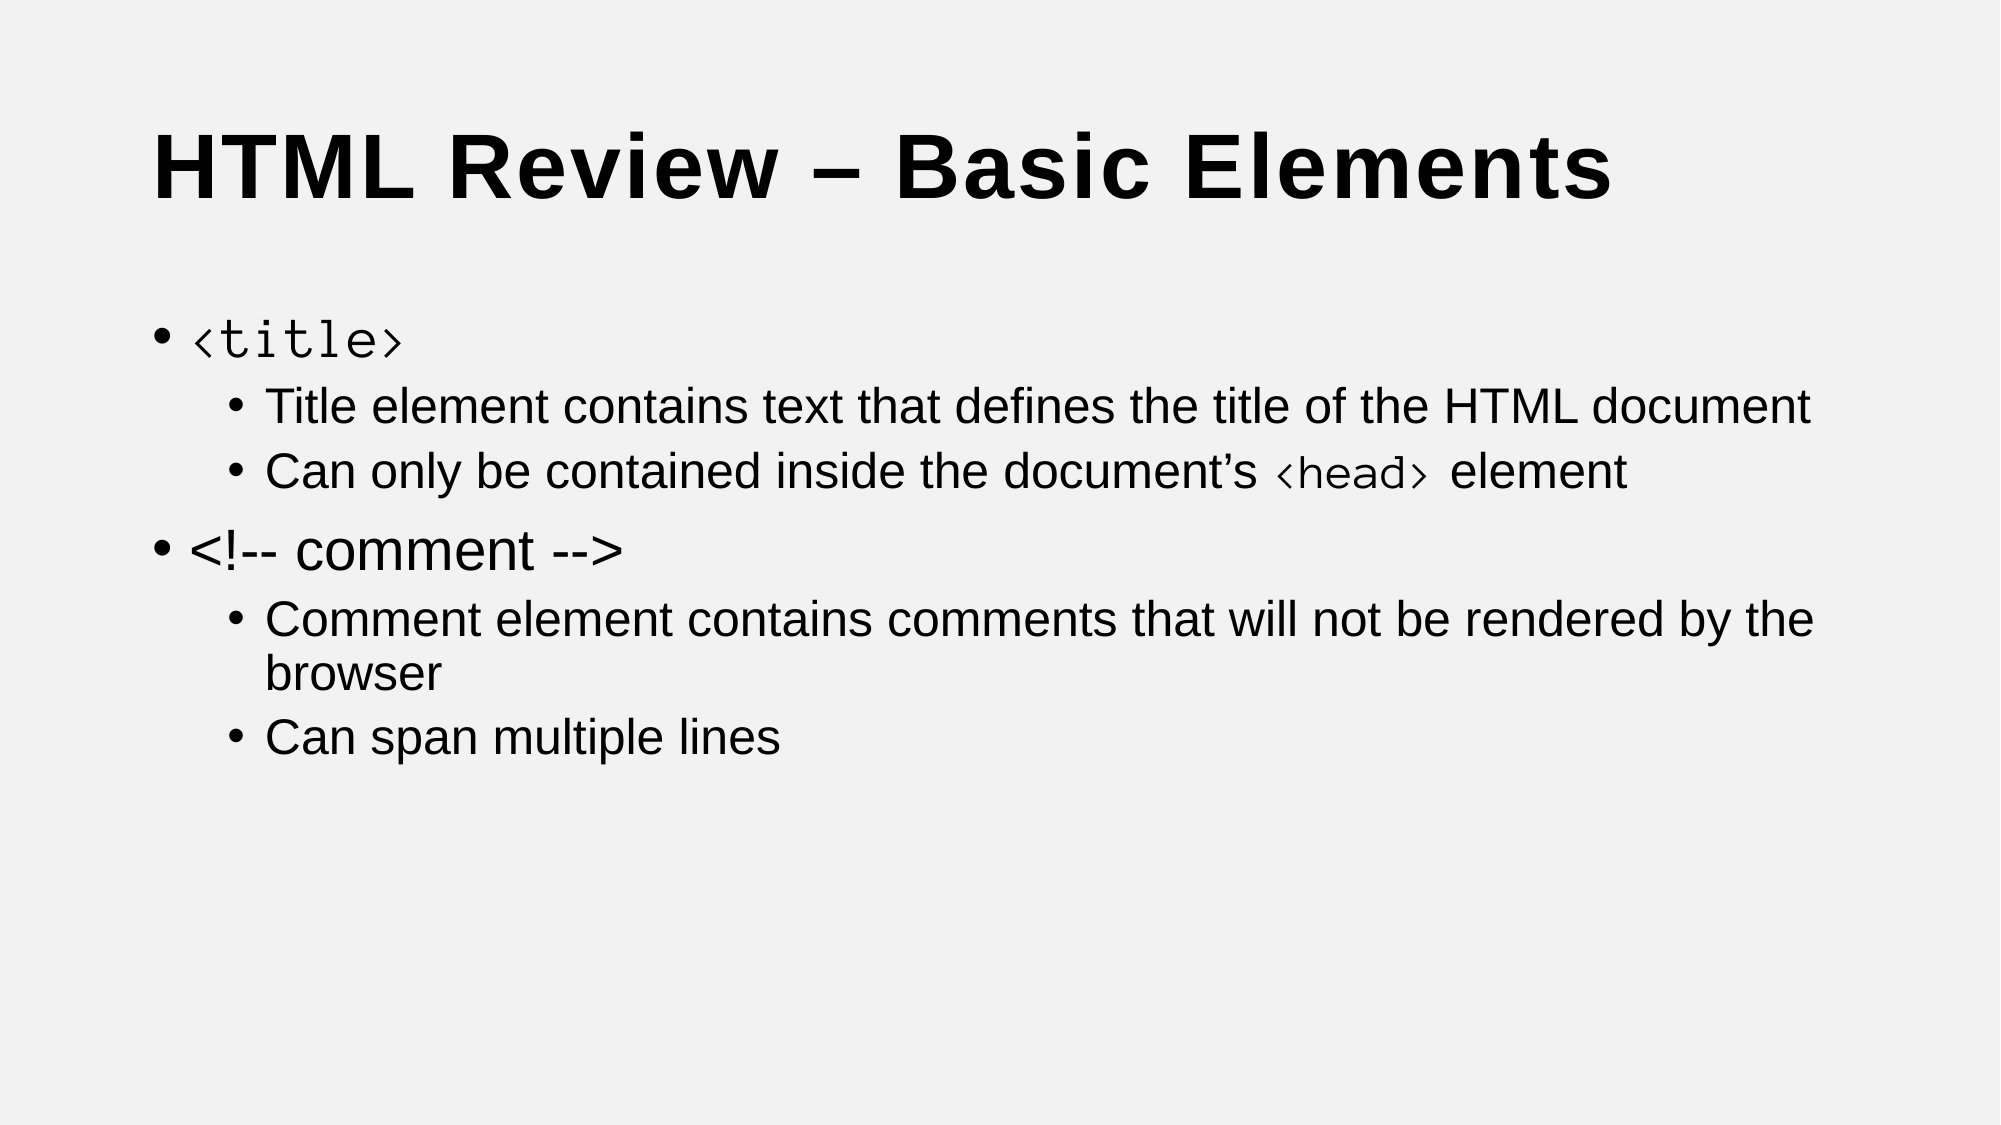

# HTML Review – Basic Elements
<title>
Title element contains text that defines the title of the HTML document
Can only be contained inside the document’s <head> element
<!-- comment -->
Comment element contains comments that will not be rendered by the browser
Can span multiple lines